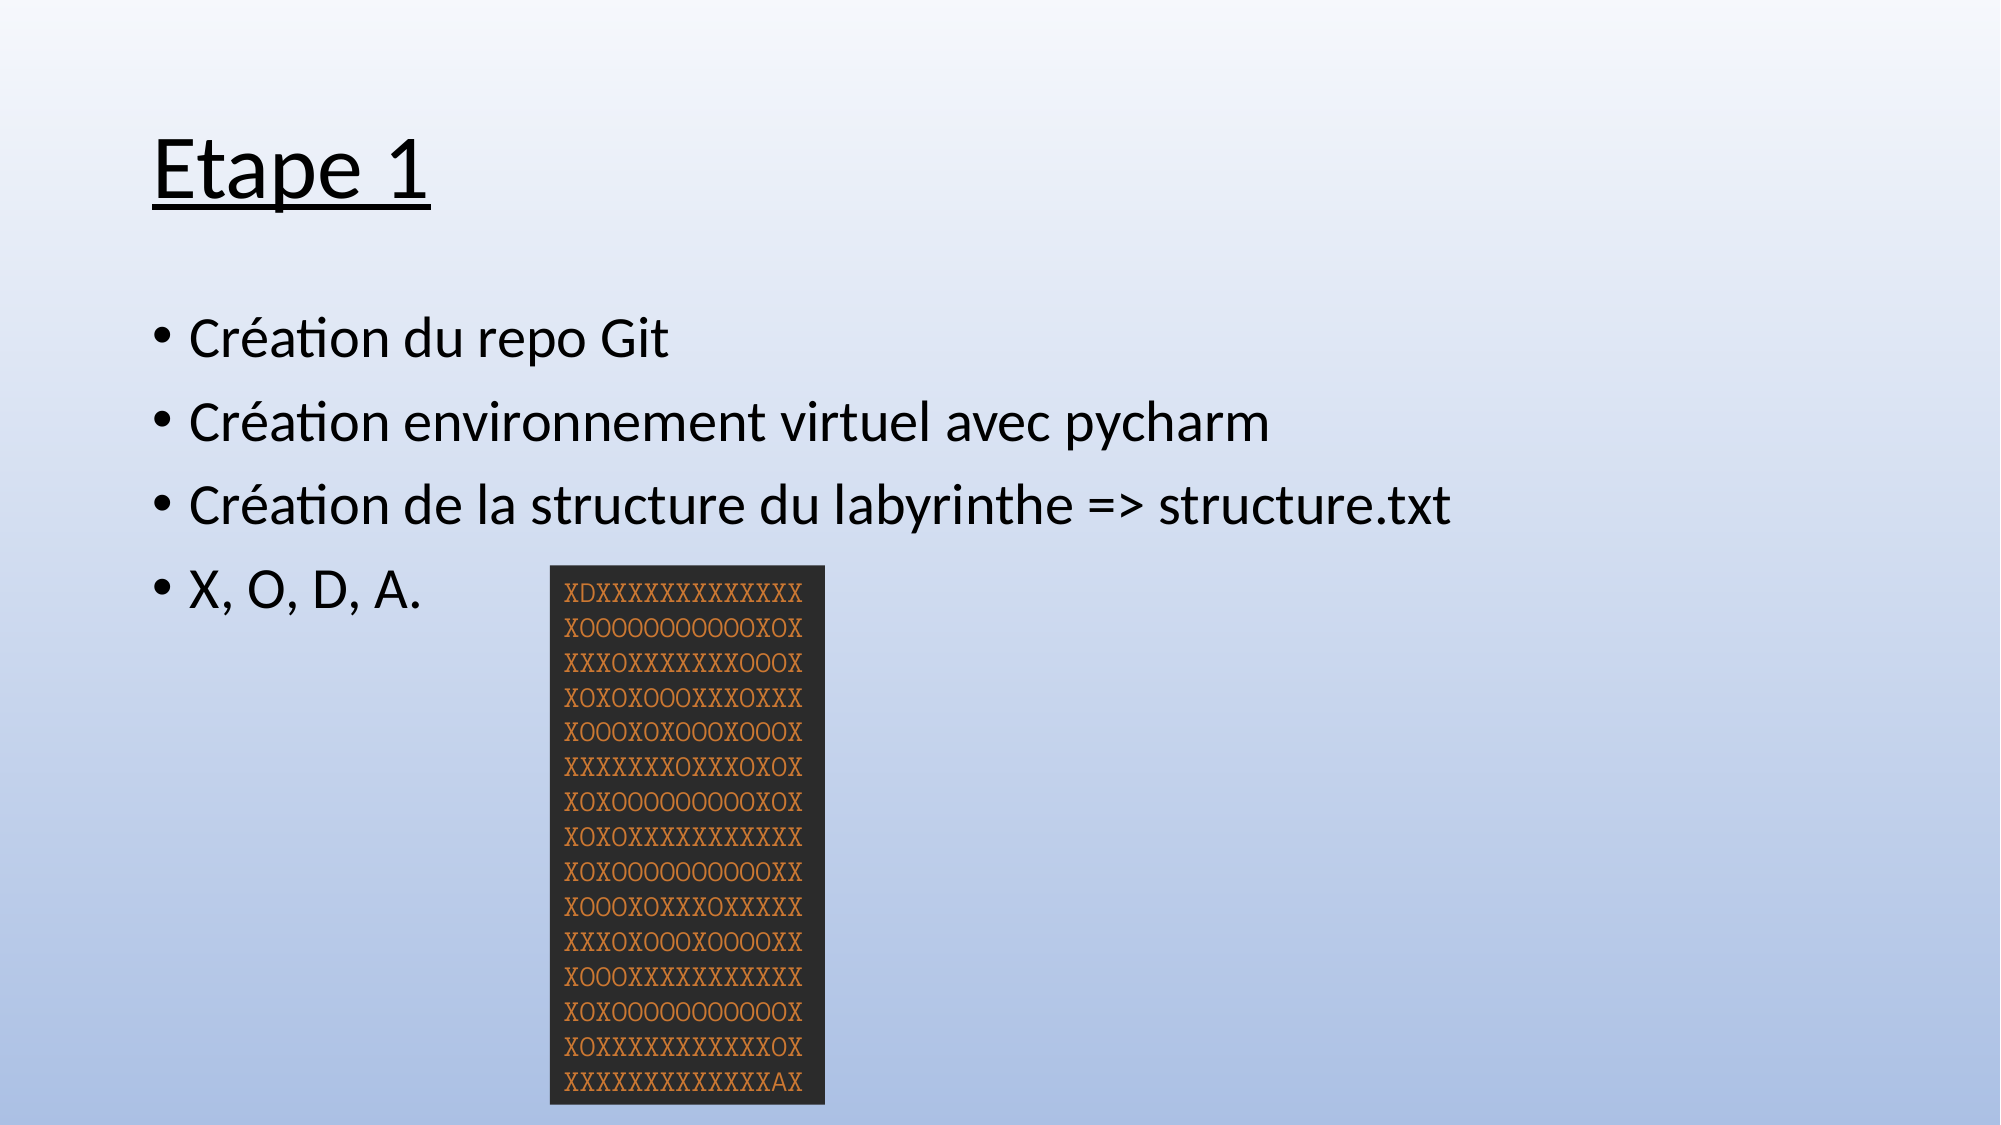

# Etape 1
Création du repo Git
Création environnement virtuel avec pycharm
Création de la structure du labyrinthe => structure.txt
X, O, D, A.
XDXXXXXXXXXXXXX
XOOOOOOOOOOOXOX
XXXOXXXXXXXOOOX
XOXOXOOOXXXOXXX
XOOOXOXOOOXOOOX
XXXXXXXOXXXOXOX
XOXOOOOOOOOOXOX
XOXOXXXXXXXXXXX
XOXOOOOOOOOOOXX
XOOOXOXXXOXXXXX
XXXOXOOOXOOOOXX
XOOOXXXXXXXXXXX
XOXOOOOOOOOOOOX
XOXXXXXXXXXXXOX
XXXXXXXXXXXXXAX